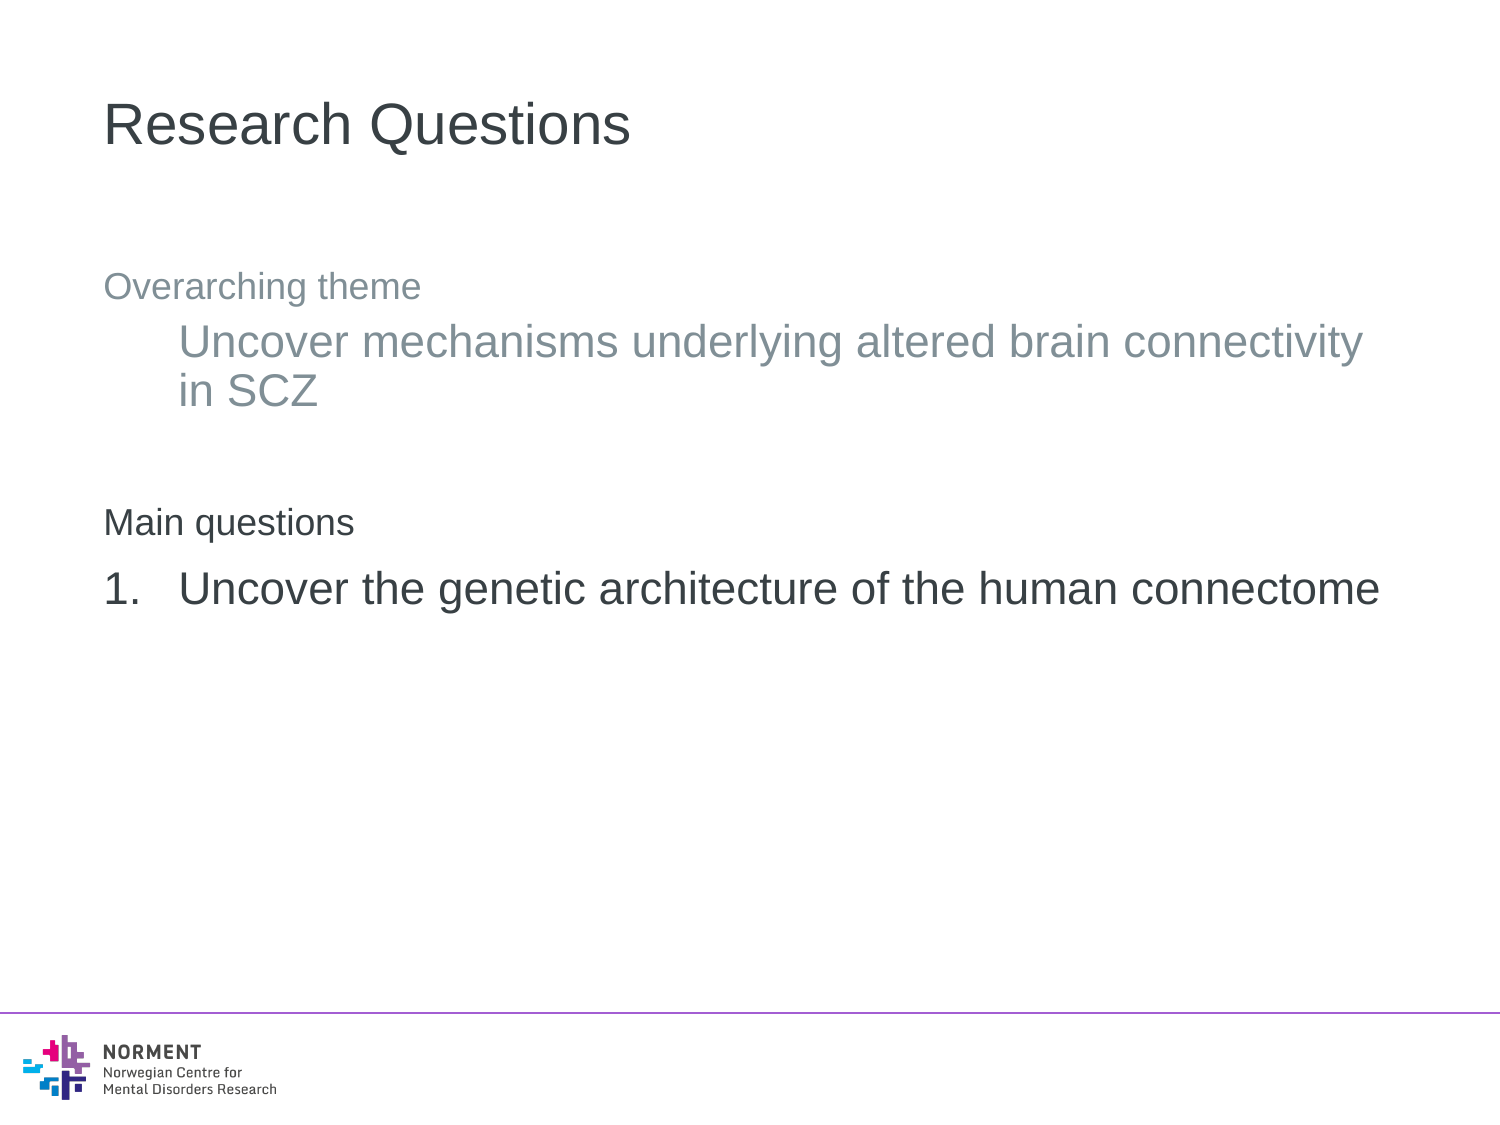

# Research Questions
Overarching theme
Uncover mechanisms underlying altered brain connectivity in SCZ

Main questions
Uncover the genetic architecture of the human connectome